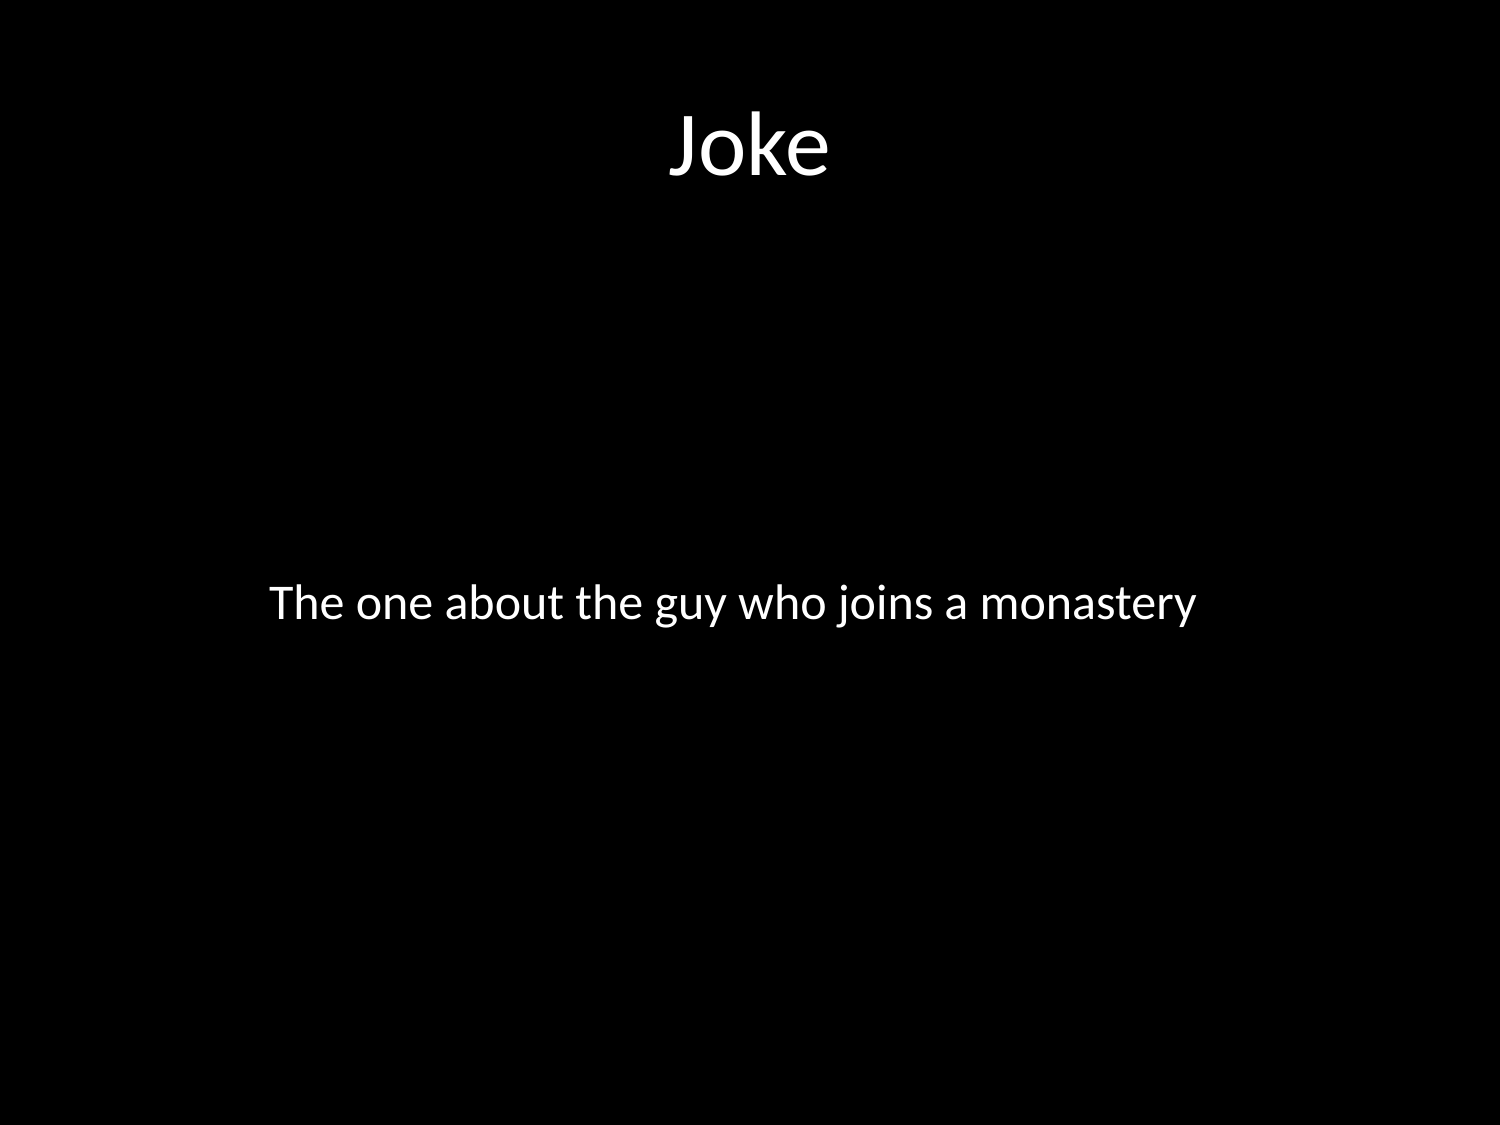

# Joke
The one about the guy who joins a monastery